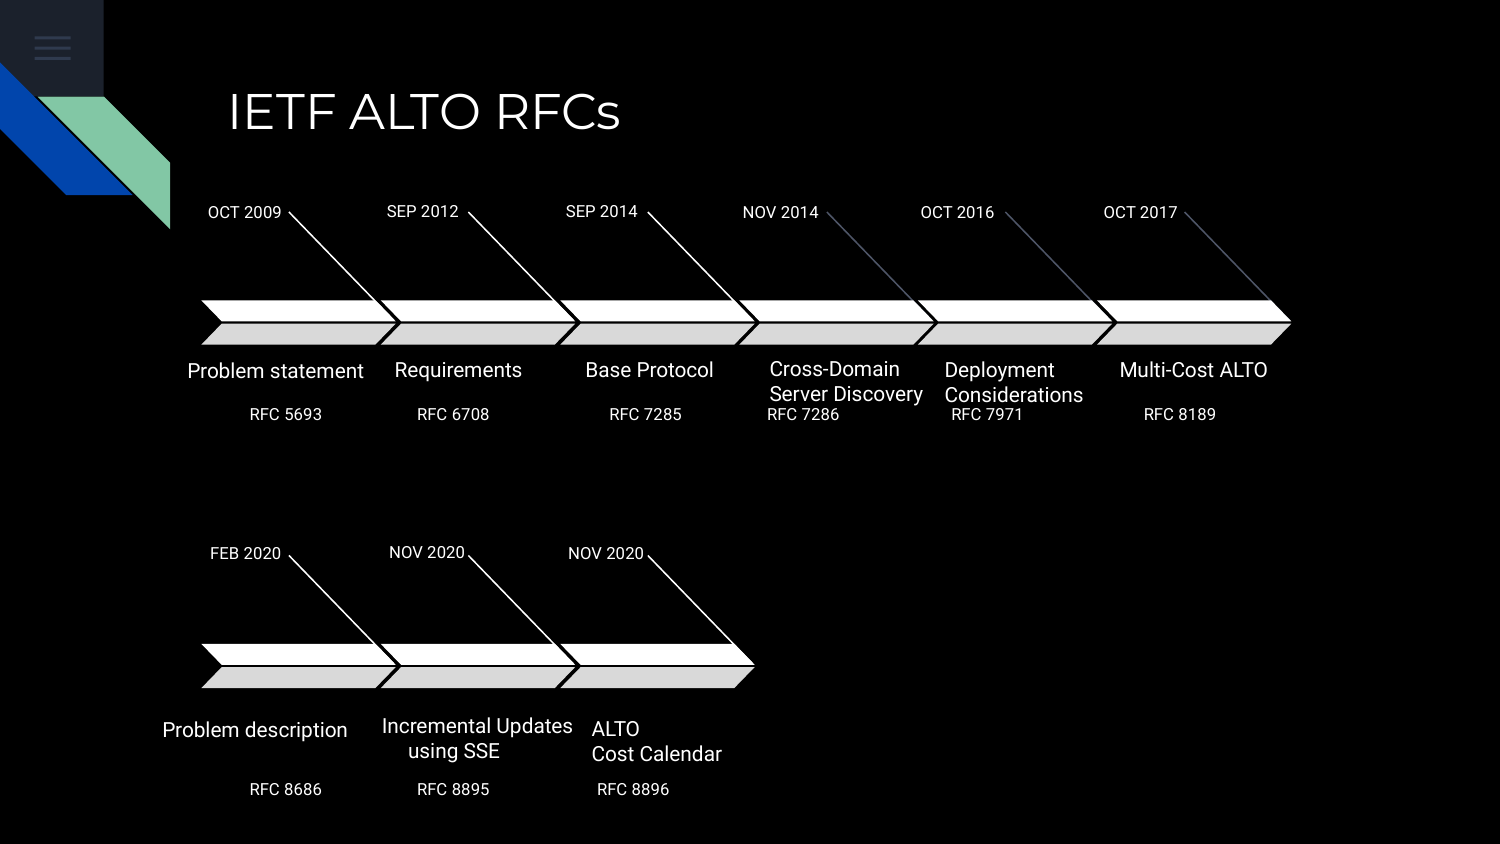

# IETF ALTO RFCs
SEP 2012

SEP 2014

OCT 2009
OCT 2017

OCT 2016

NOV 2014

Requirements
Base Protocol
Multi-Cost ALTO

Cross-Domain
Server Discovery
Deployment
Considerations
Problem statement
RFC 6708
RFC 7285
RFC 7286
RFC 7971
RFC 8189
RFC 5693
NOV 2020

NOV 2020

FEB 2020

Problem description
ALTO
Cost Calendar
Incremental Updates        using SSE
RFC 8686
RFC 8895
RFC 8896